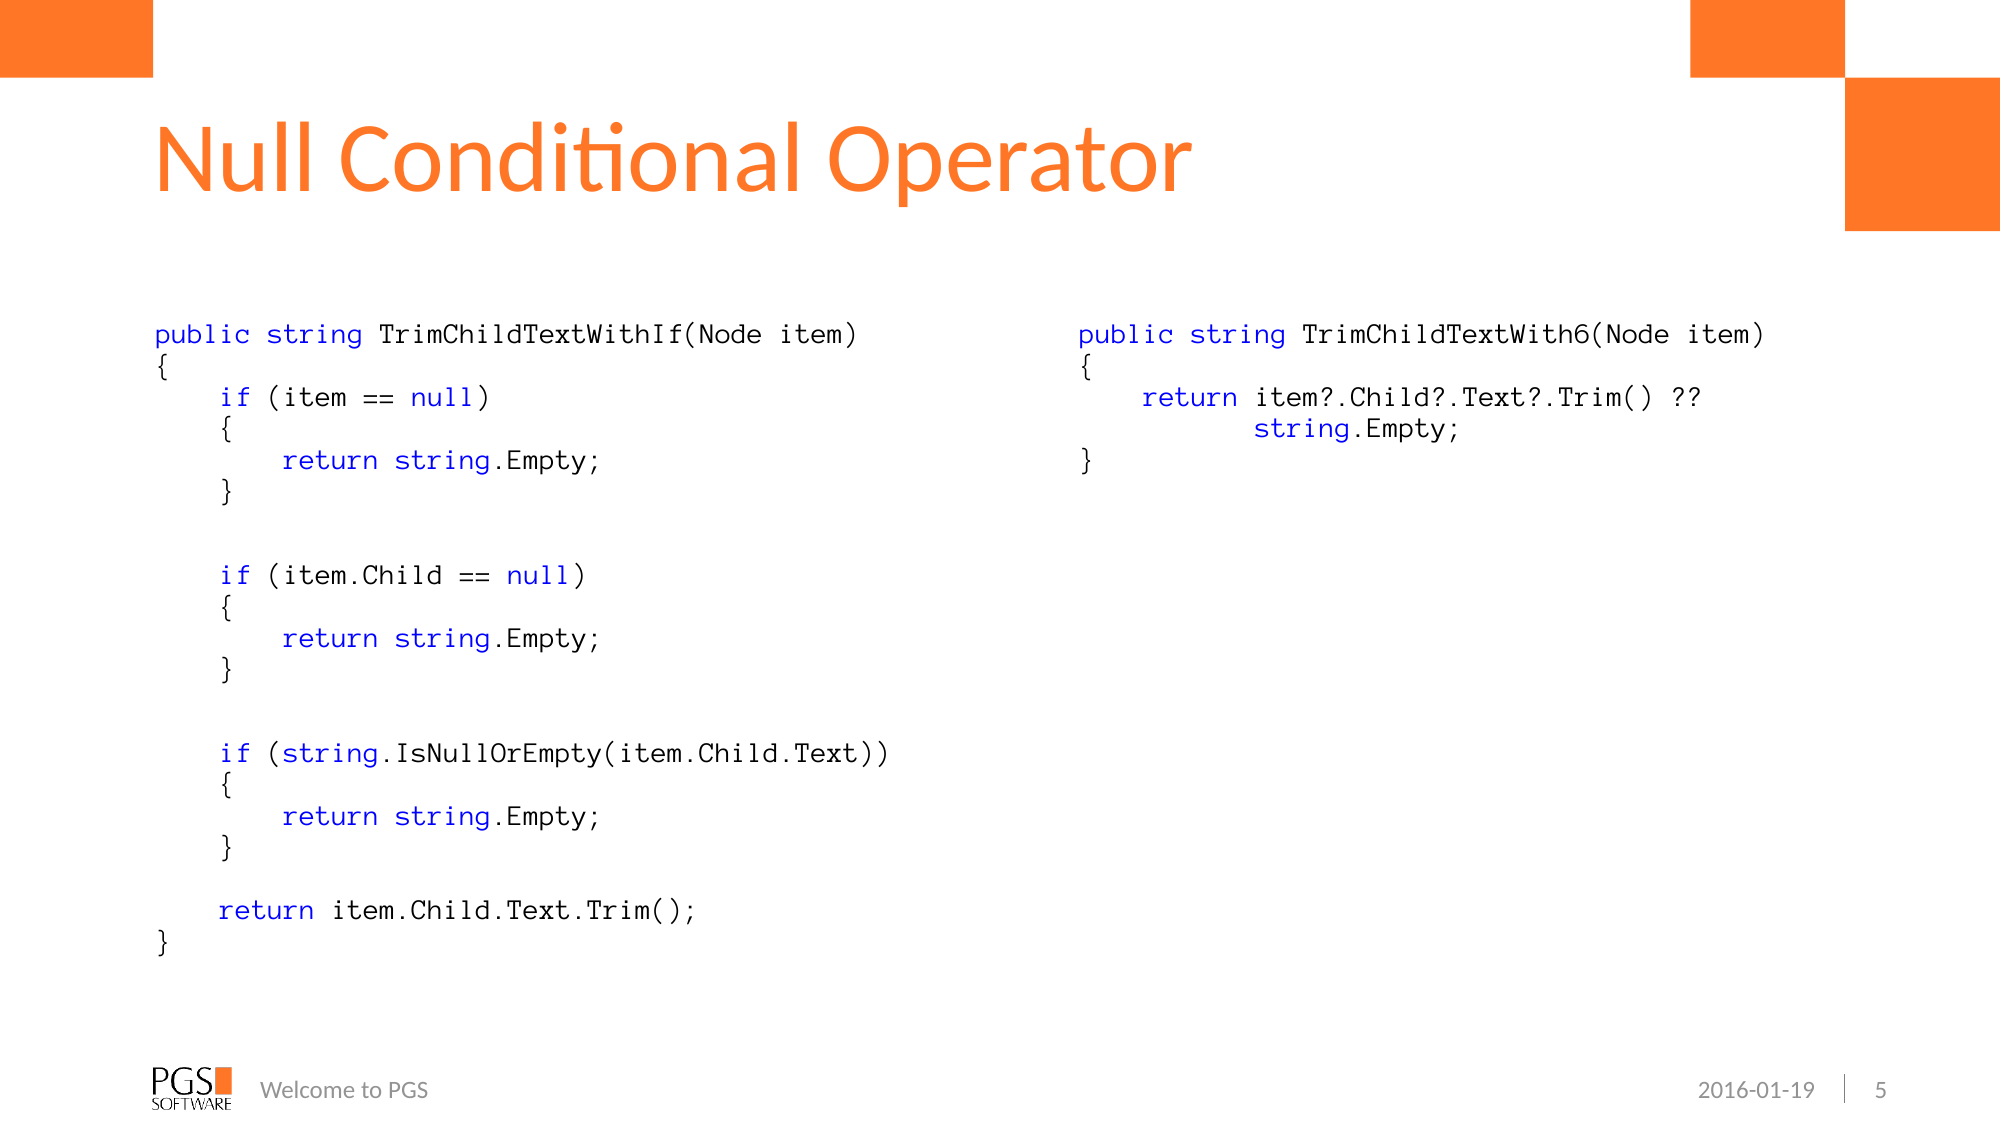

# Null Conditional Operator
public string TrimChildTextWithIf(Node item)
{
    if (item == null)
    {
        return string.Empty;
    }
    if (item.Child == null)
    {
        return string.Empty;
    }
    if (string.IsNullOrEmpty(item.Child.Text))
    {
        return string.Empty;
    }
    return item.Child.Text.Trim();
}
public string TrimChildTextWith6(Node item)
{
    return item?.Child?.Text?.Trim() ??
           string.Empty;
}

Welcome to PGS
2016-01-19
5